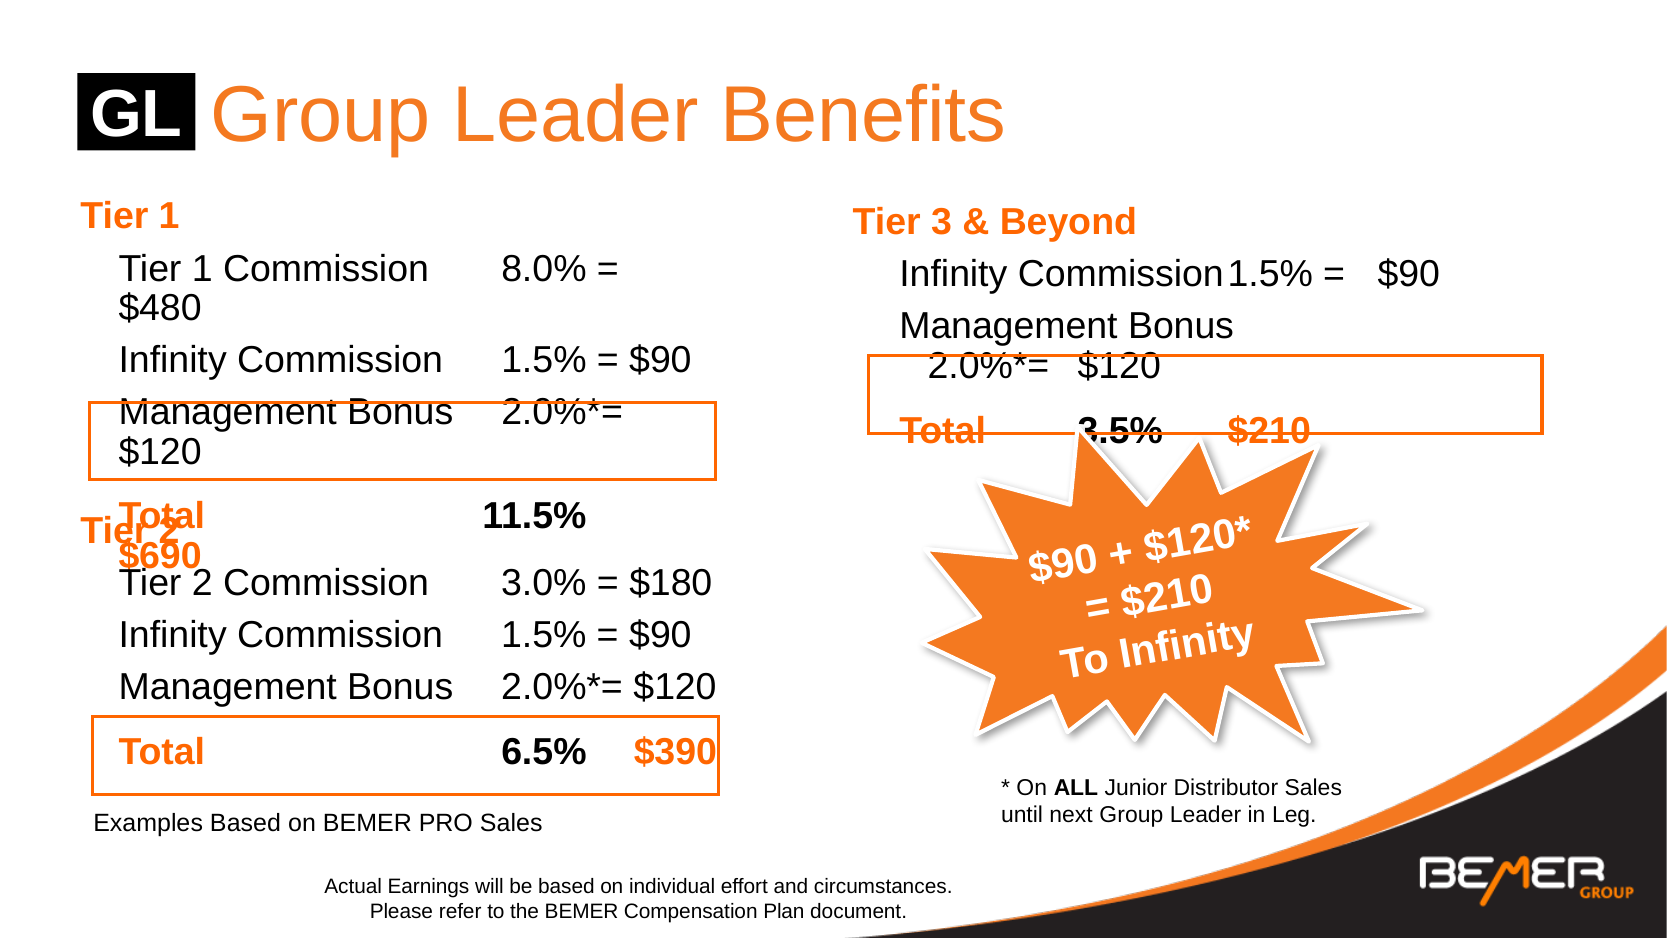

Group Leader Benefits

GL
Tier 1
Tier 1 Commission	8.0% = $480
Infinity Commission	1.5% = $90
Management Bonus	2.0%*= $120
Total	11.5%	$690

Tier 3 & Beyond
Infinity Commission	1.5% =	$90
Management Bonus	2.0%*=	$120
Total	3.5%	$210

Examples Based on BEMER PRO Sales
Actual Earnings will be based on individual effort and circumstances. Please refer to the BEMER Compensation Plan document.

$90 + $120*
= $210
To Infinity
* On ALL Junior Distributor Sales until next Group Leader in Leg.
Tier 2
Tier 2 Commission	   3.0% = $180
Infinity Commission	  1.5% = $90
Management Bonus	 2.0%*= $120
Total	6.5% 	$390